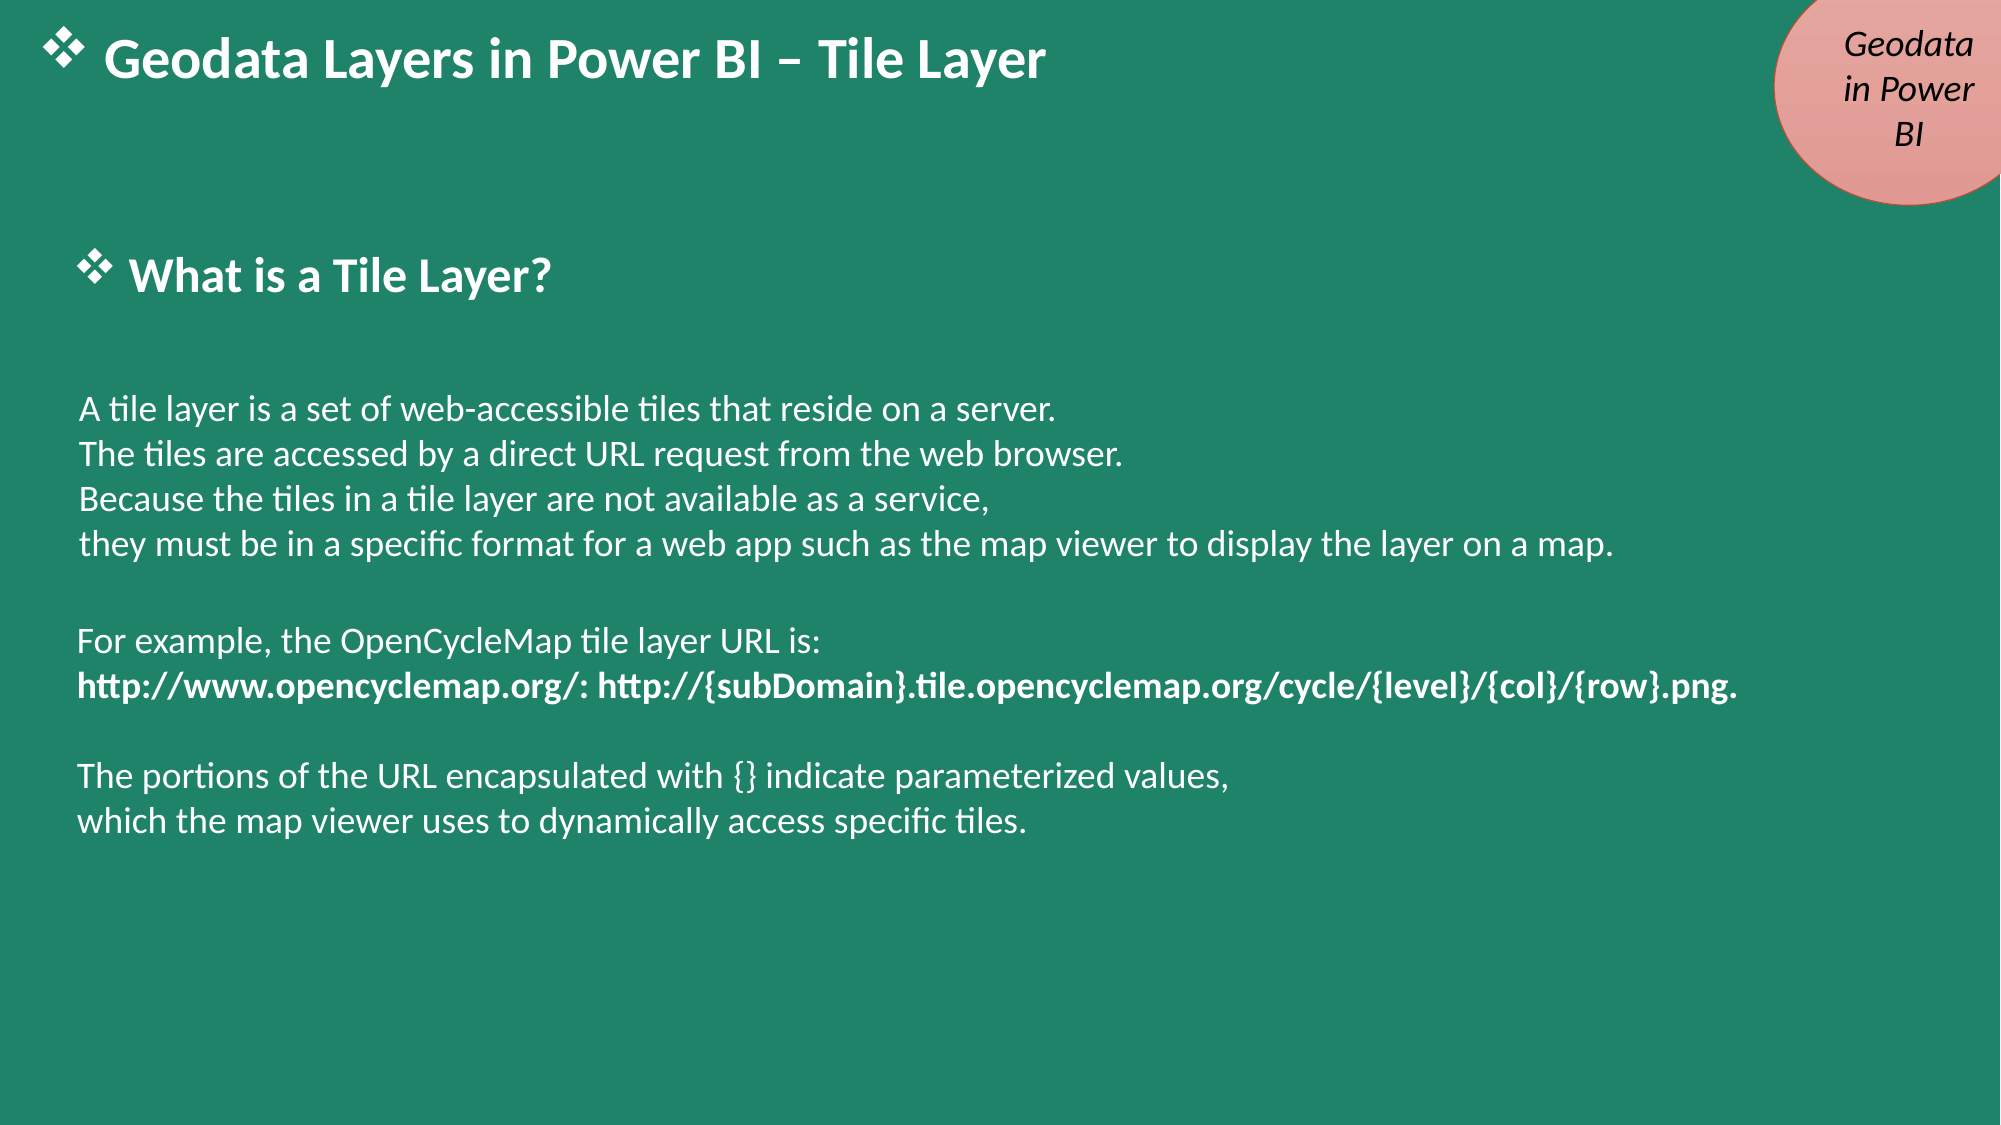

Geodata in Power BI
 Geodata Layers in Power BI – Tile Layer
What is a Tile Layer?
A tile layer is a set of web-accessible tiles that reside on a server.
The tiles are accessed by a direct URL request from the web browser.
Because the tiles in a tile layer are not available as a service,
they must be in a specific format for a web app such as the map viewer to display the layer on a map.
For example, the OpenCycleMap tile layer URL is:
http://www.opencyclemap.org/: http://{subDomain}.tile.opencyclemap.org/cycle/{level}/{col}/{row}.png.

The portions of the URL encapsulated with {} indicate parameterized values,
which the map viewer uses to dynamically access specific tiles.